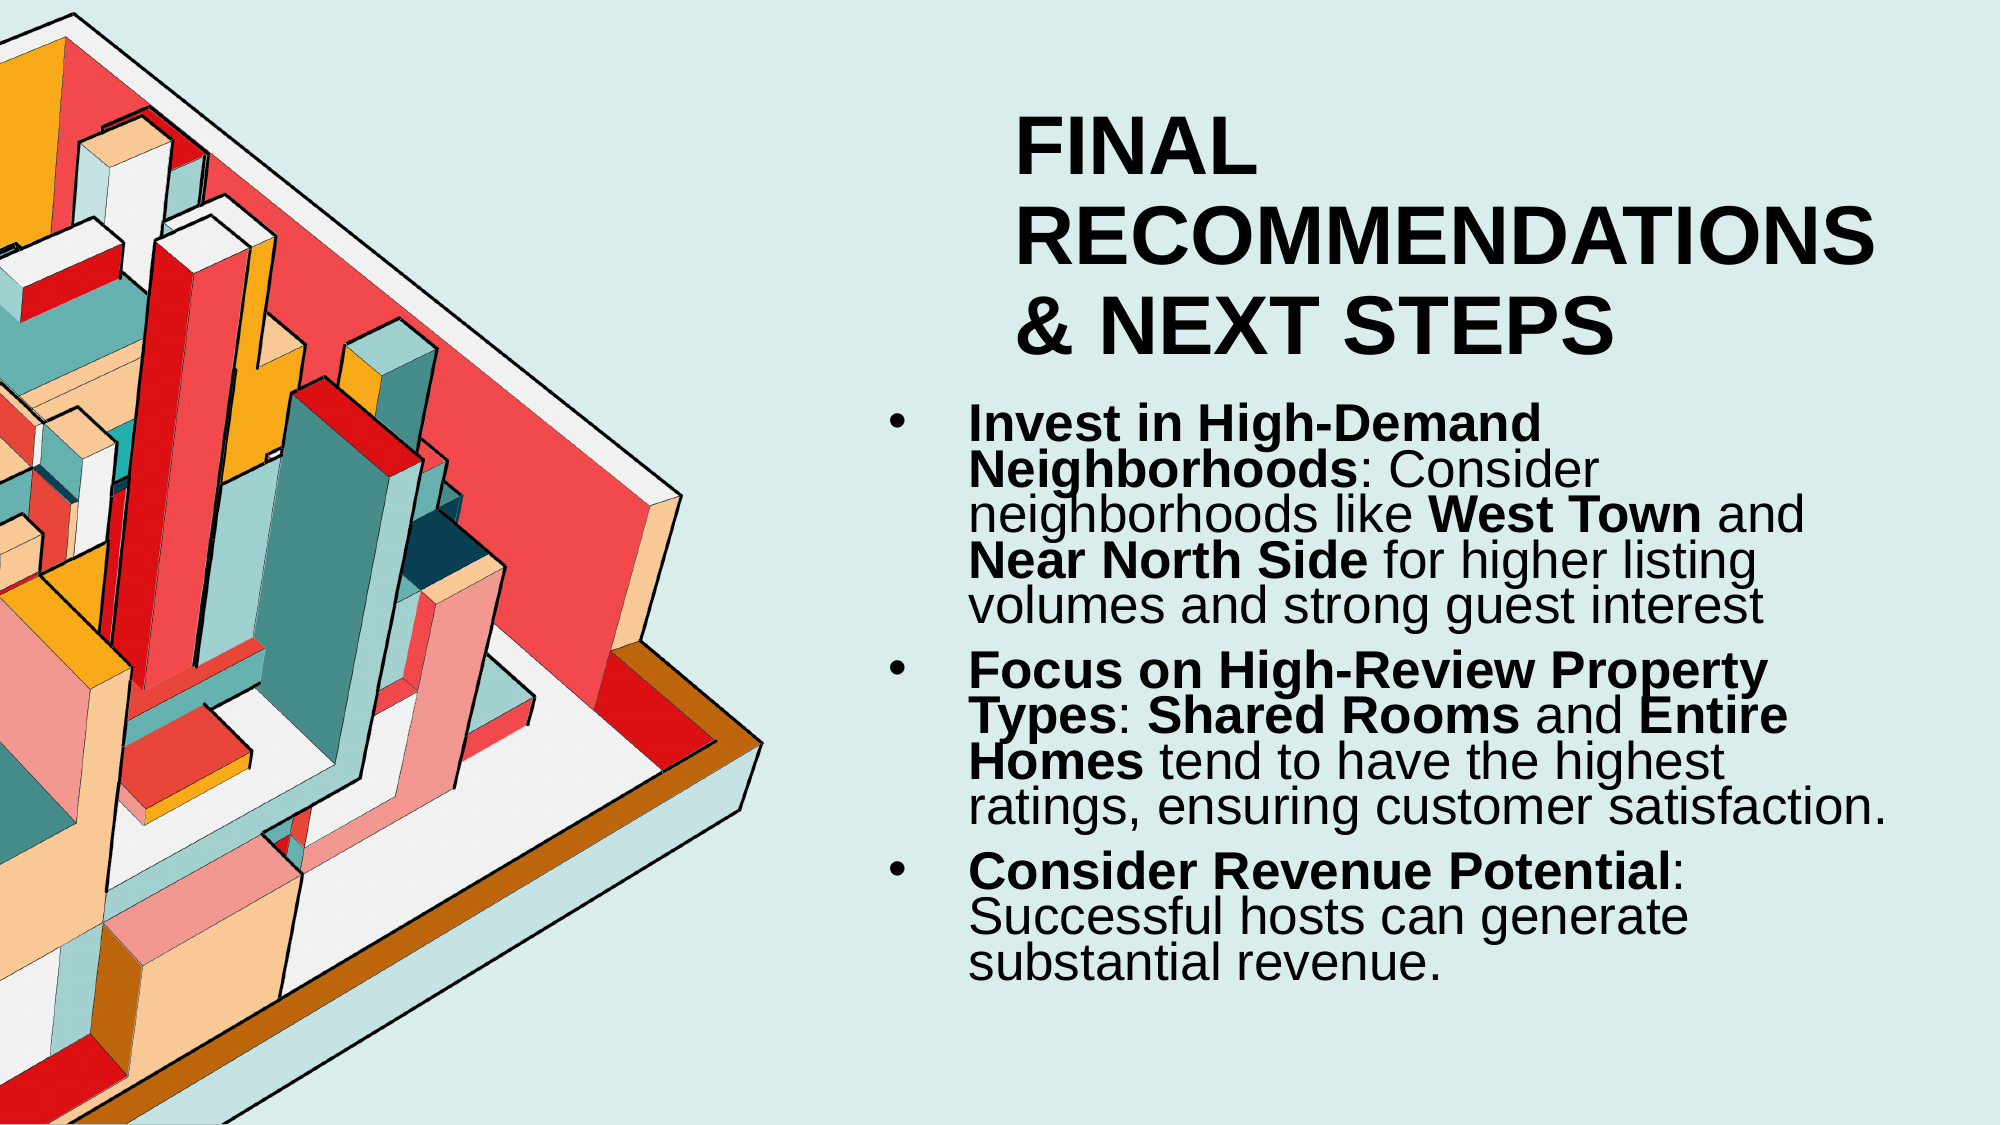

# Final Recommendations & Next Steps
Invest in High-Demand Neighborhoods: Consider neighborhoods like West Town and Near North Side for higher listing volumes and strong guest interest
Focus on High-Review Property Types: Shared Rooms and Entire Homes tend to have the highest ratings, ensuring customer satisfaction.
Consider Revenue Potential: Successful hosts can generate substantial revenue.